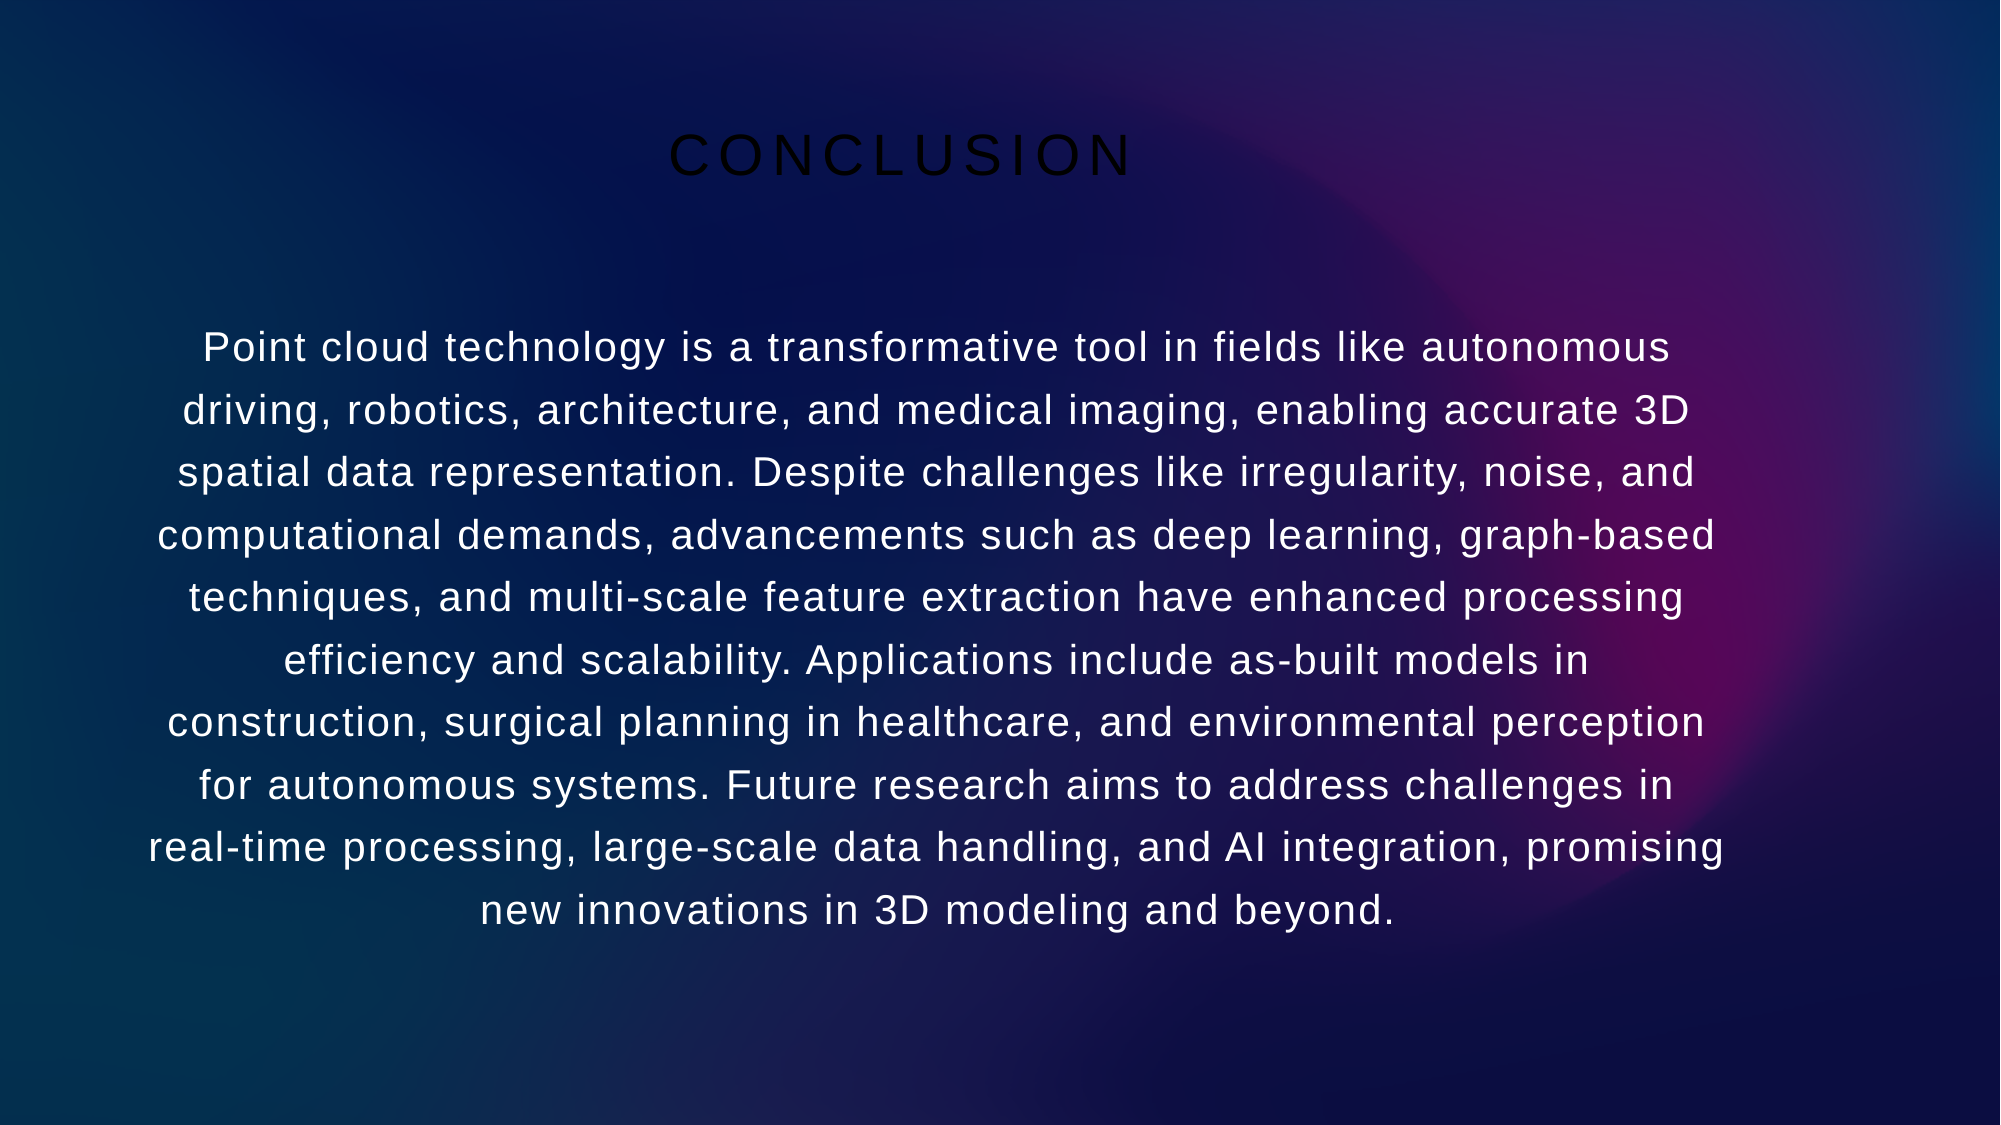

# Conclusion
Point cloud technology is a transformative tool in fields like autonomous driving, robotics, architecture, and medical imaging, enabling accurate 3D spatial data representation. Despite challenges like irregularity, noise, and computational demands, advancements such as deep learning, graph-based techniques, and multi-scale feature extraction have enhanced processing efficiency and scalability. Applications include as-built models in construction, surgical planning in healthcare, and environmental perception for autonomous systems. Future research aims to address challenges in real-time processing, large-scale data handling, and AI integration, promising new innovations in 3D modeling and beyond.

### Chart

| Category |
|---|

### Chart

| Category |
|---|

### Chart

| Category |
|---|